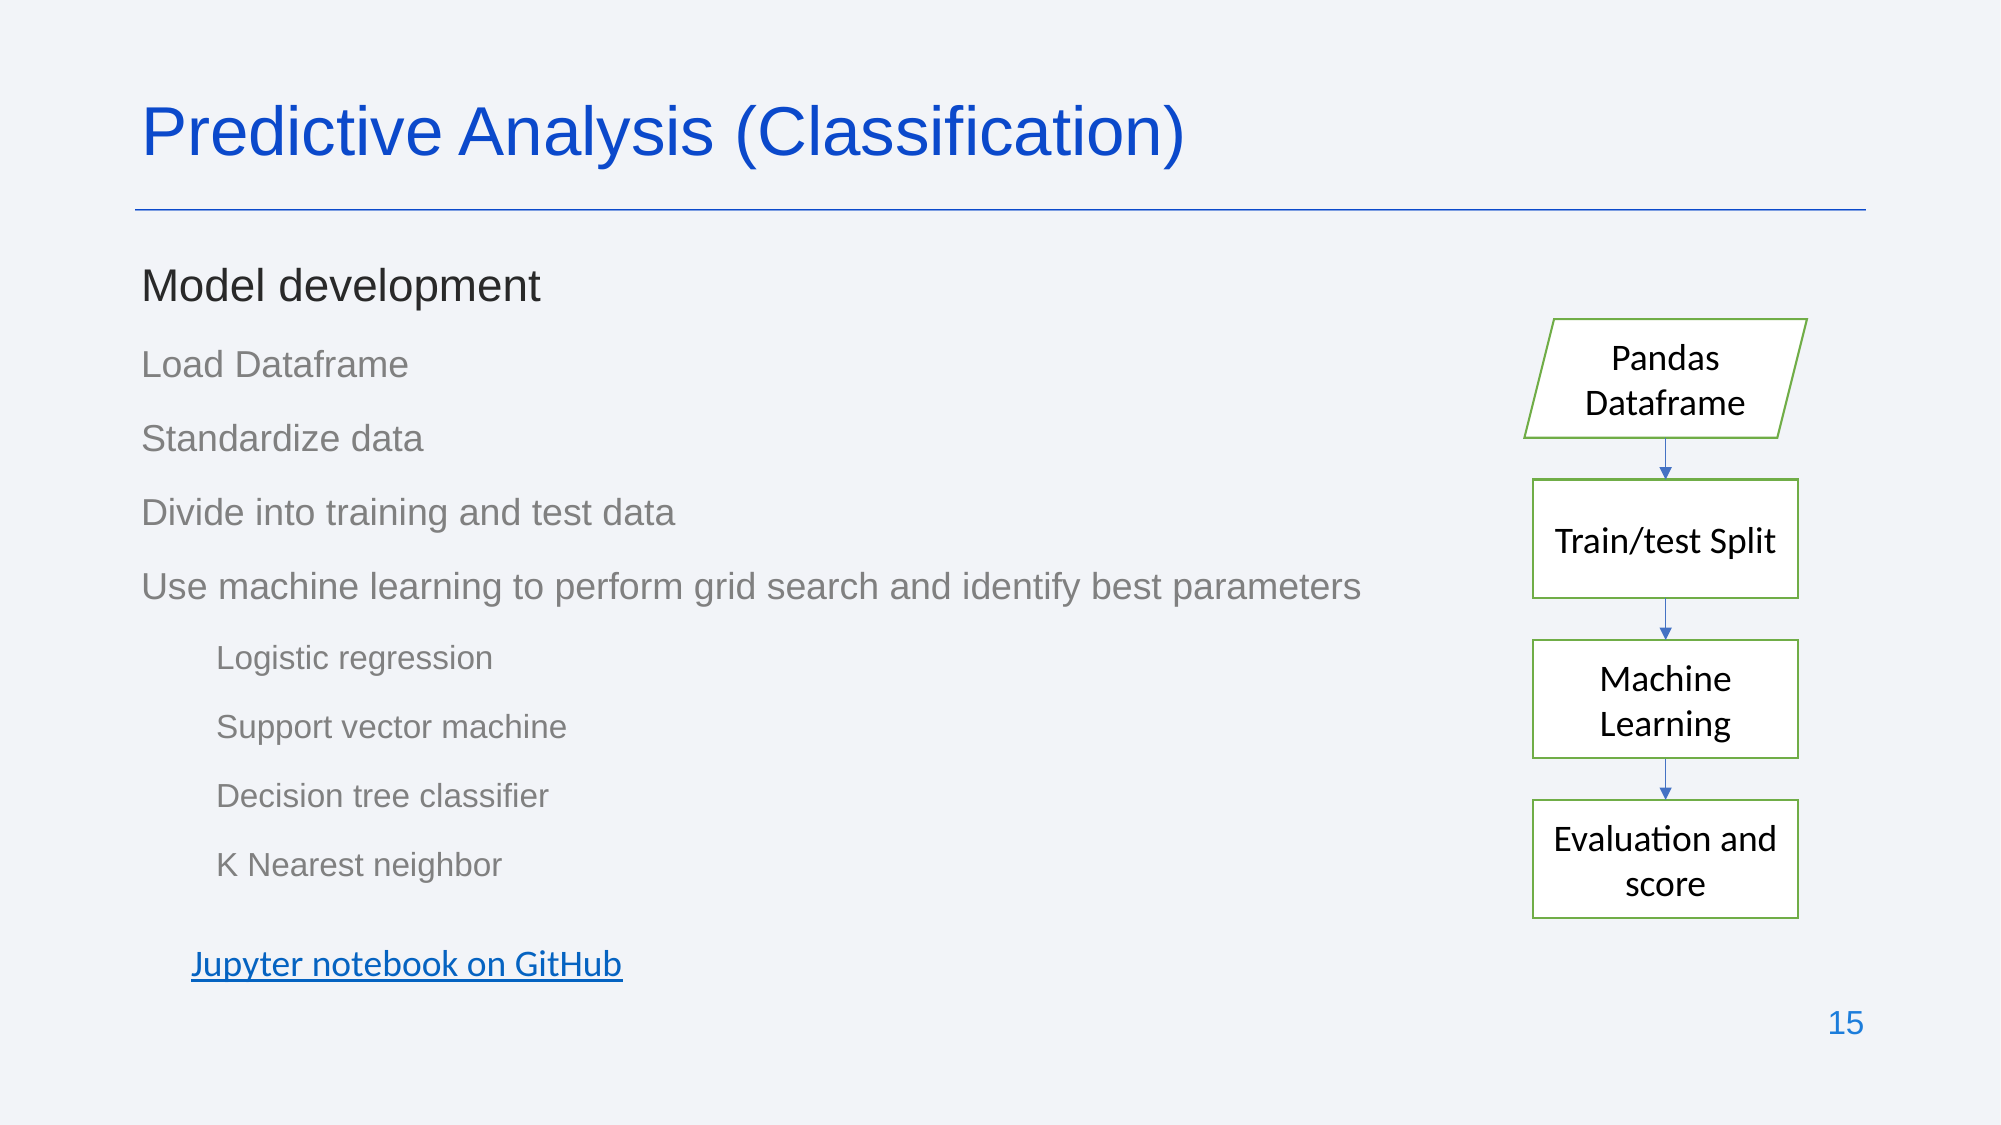

Predictive Analysis (Classification)
Model development
Load Dataframe
Standardize data
Divide into training and test data
Use machine learning to perform grid search and identify best parameters
Logistic regression
Support vector machine
Decision tree classifier
K Nearest neighbor

Pandas Dataframe
Train/test Split
Machine Learning
Evaluation and score
Jupyter notebook on GitHub
15